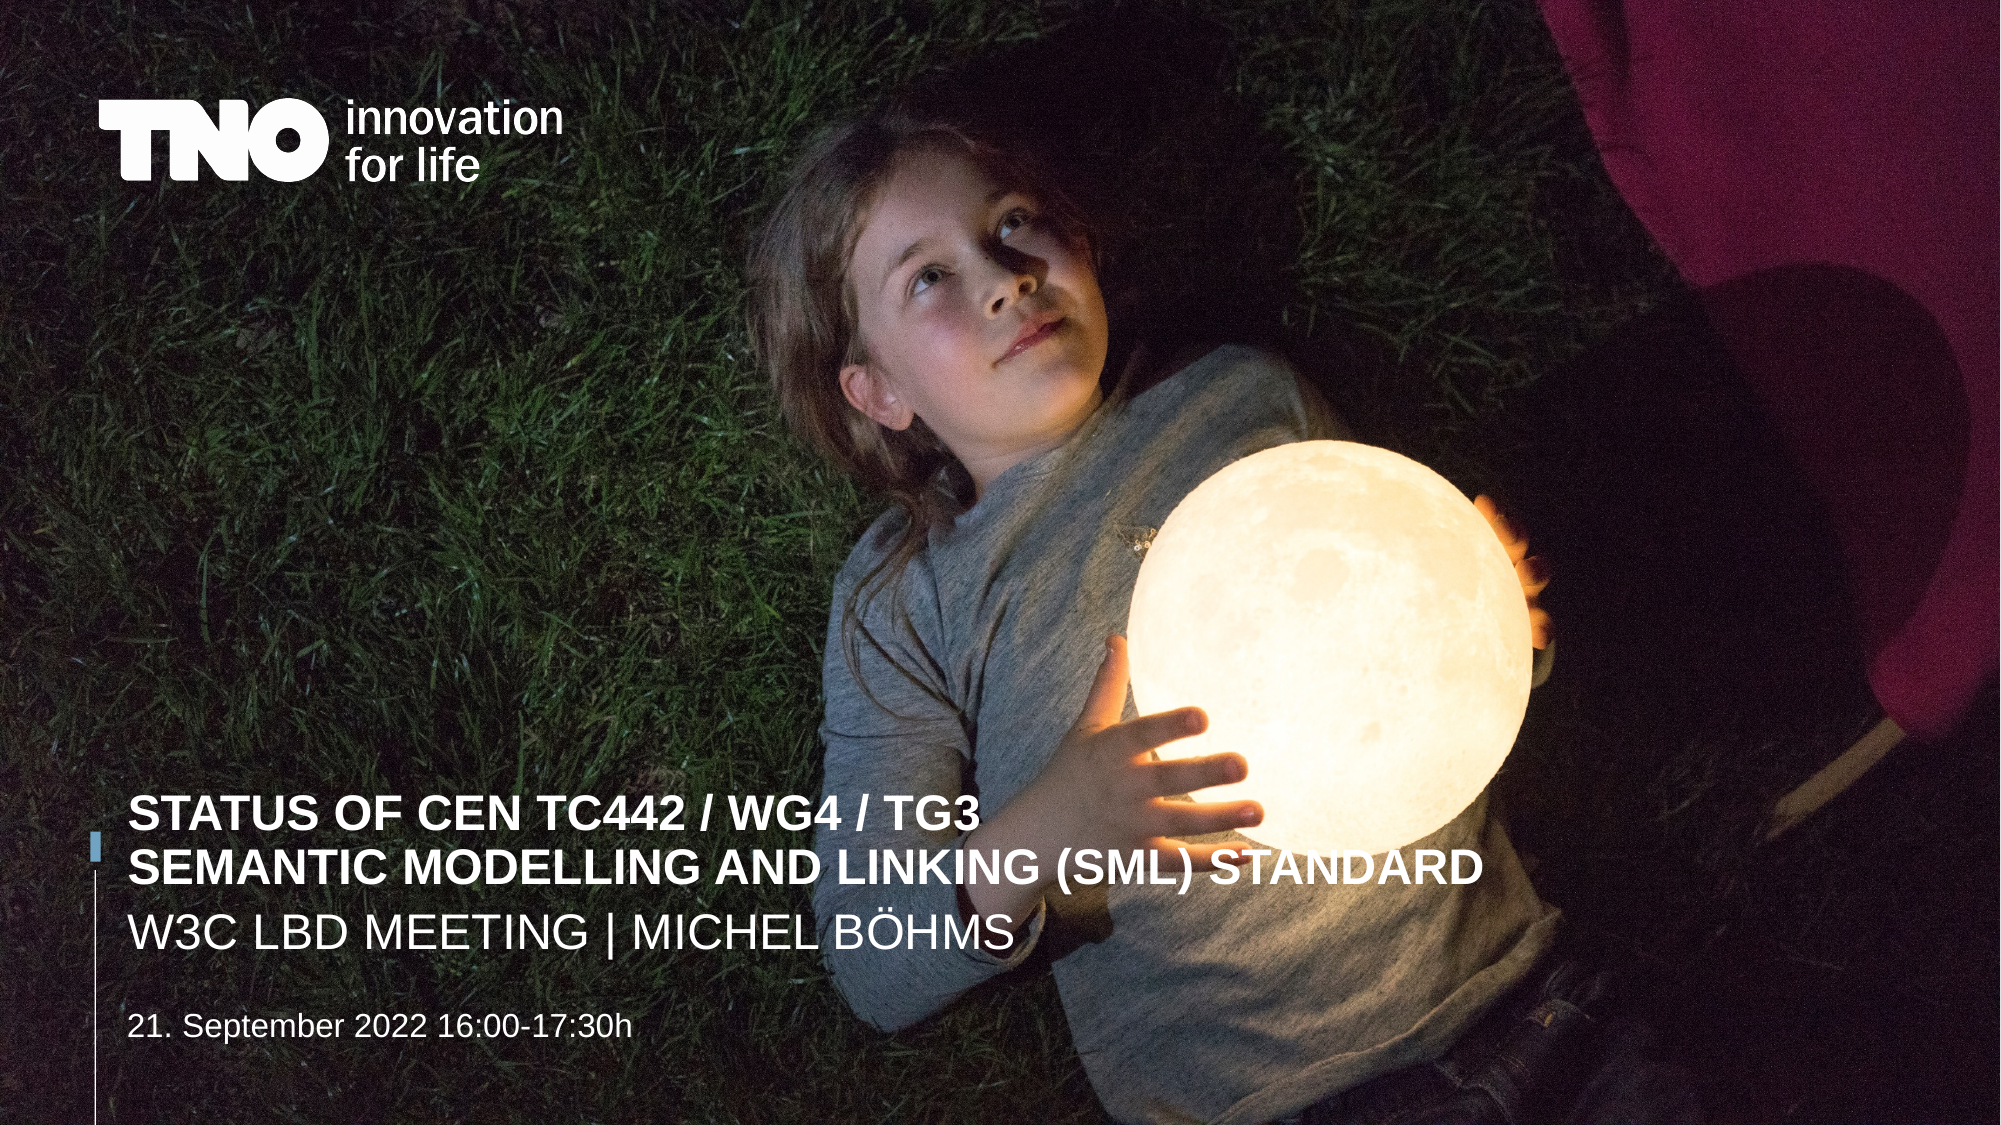

# STATUS OF CEN TC442 / WG4 / TG3 Semantic Modelling and Linking (SML) standard

W3C LBD meeting | Michel Böhms
21. September 2022 16:00-17:30h